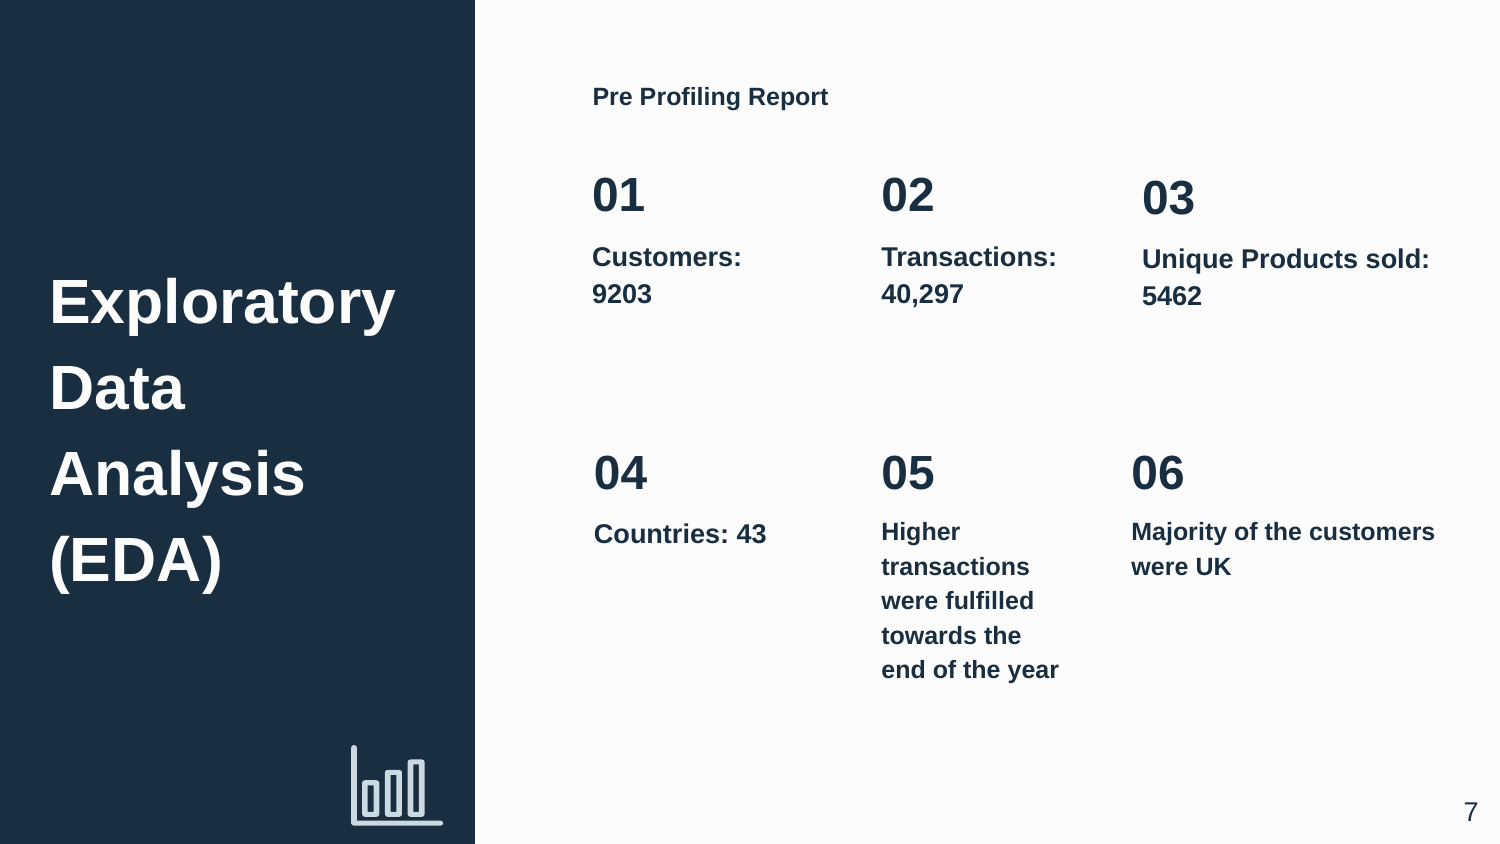

Pre Profiling Report
01
02
03
Customers:
9203
Transactions:
40,297
Unique Products sold: 5462
# Exploratory Data Analysis (EDA)
04
05
06
Countries: 43
Higher transactions were fulfilled towards the end of the year
Majority of the customers were UK

7